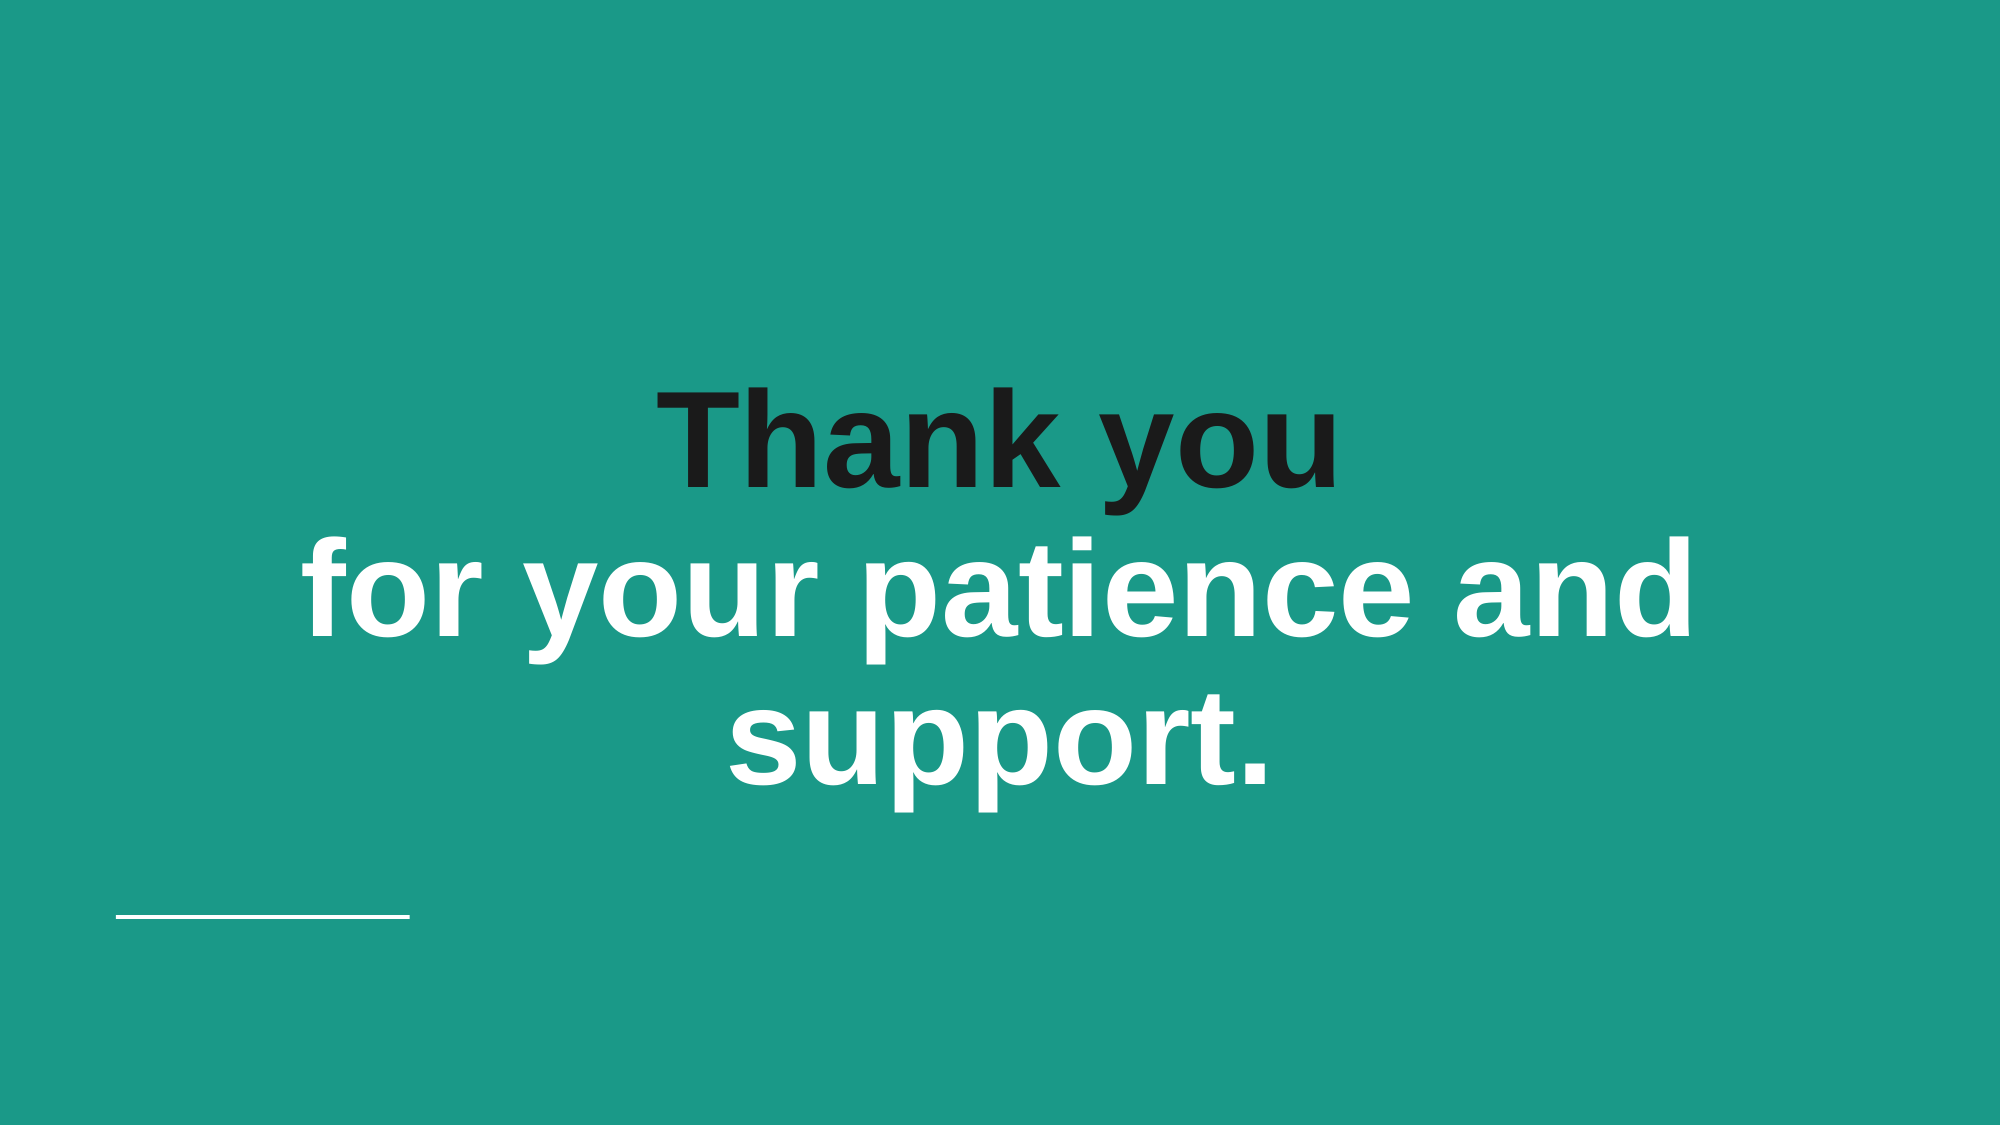

# Thank you for your patience and support.